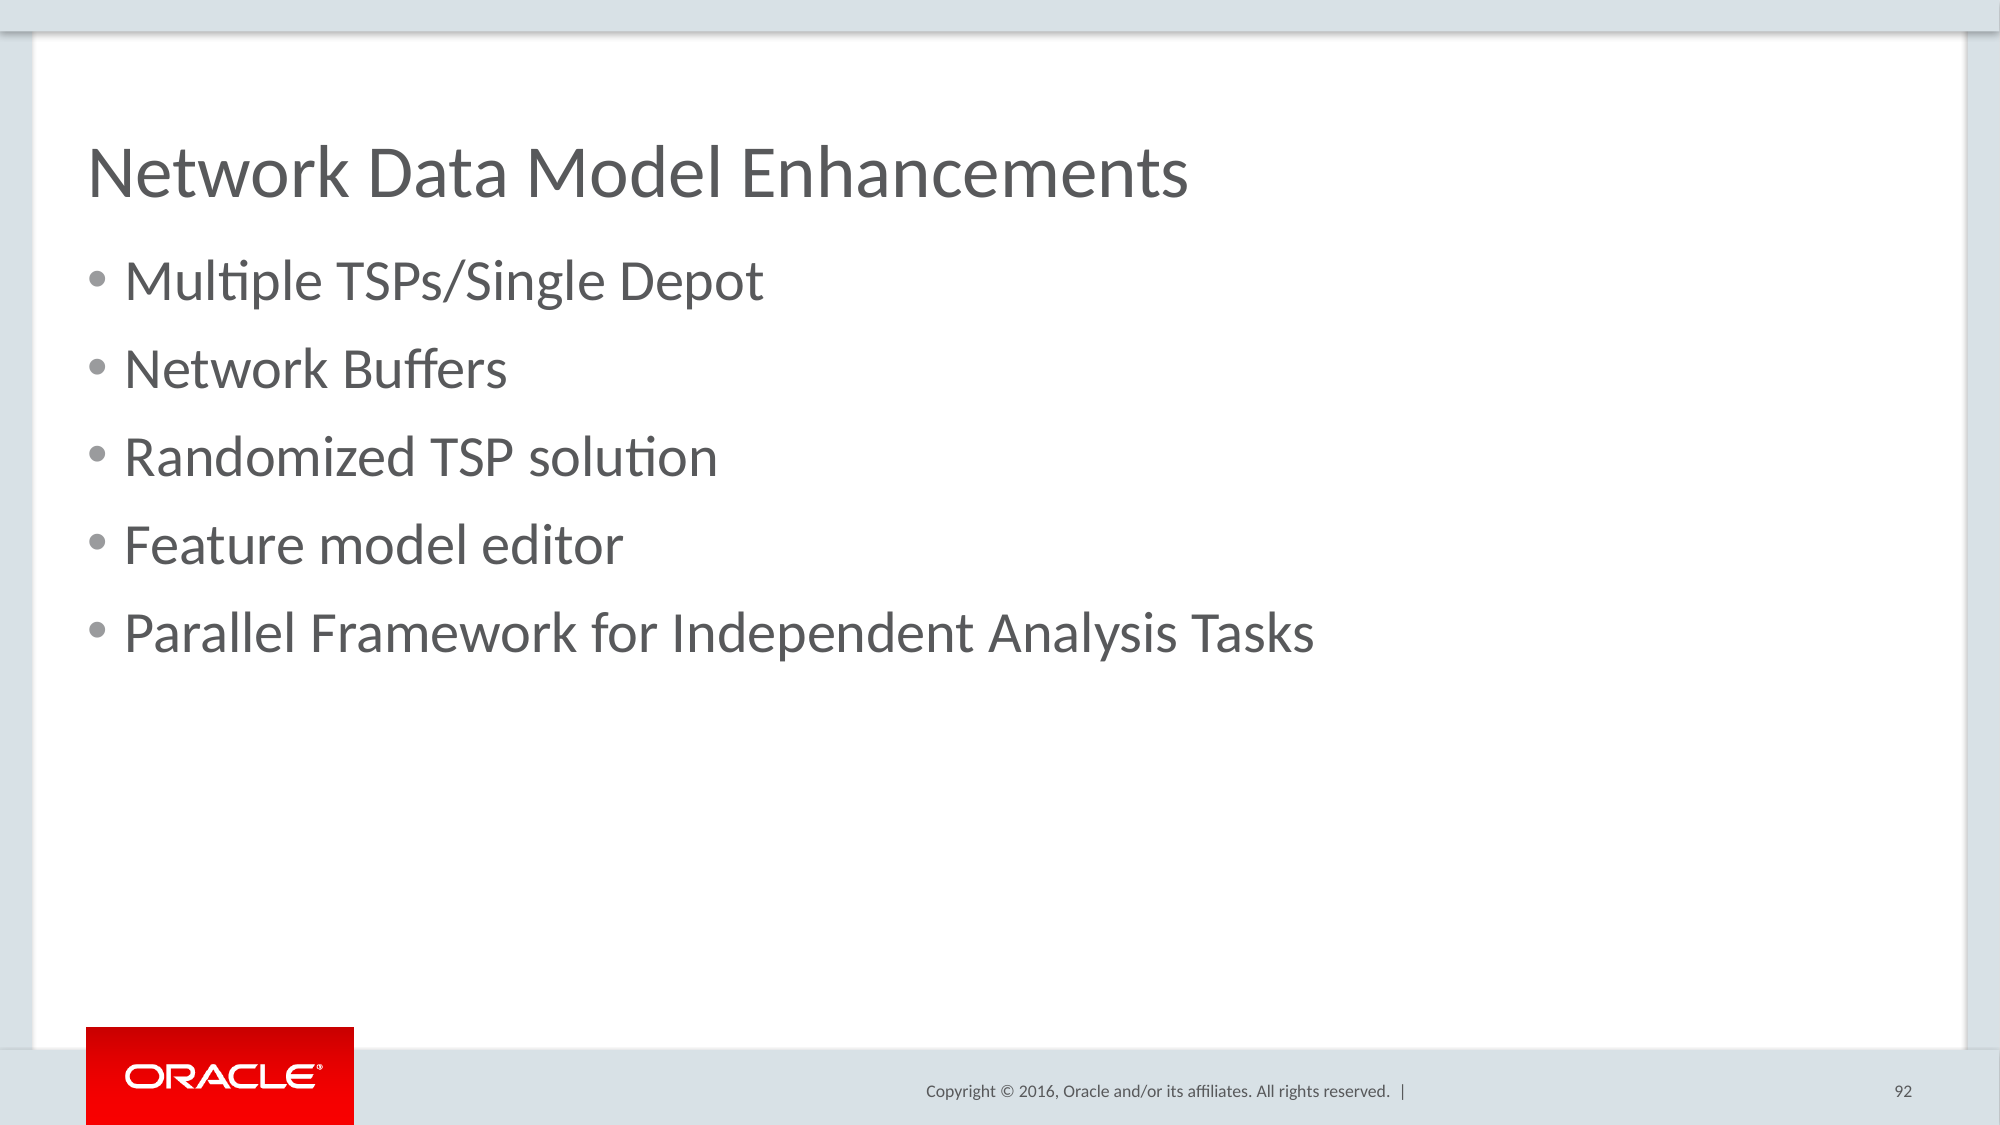

# Network Data Model Enhancements
Multiple TSPs/Single Depot
Network Buffers
Randomized TSP solution
Feature model editor
Parallel Framework for Independent Analysis Tasks

92